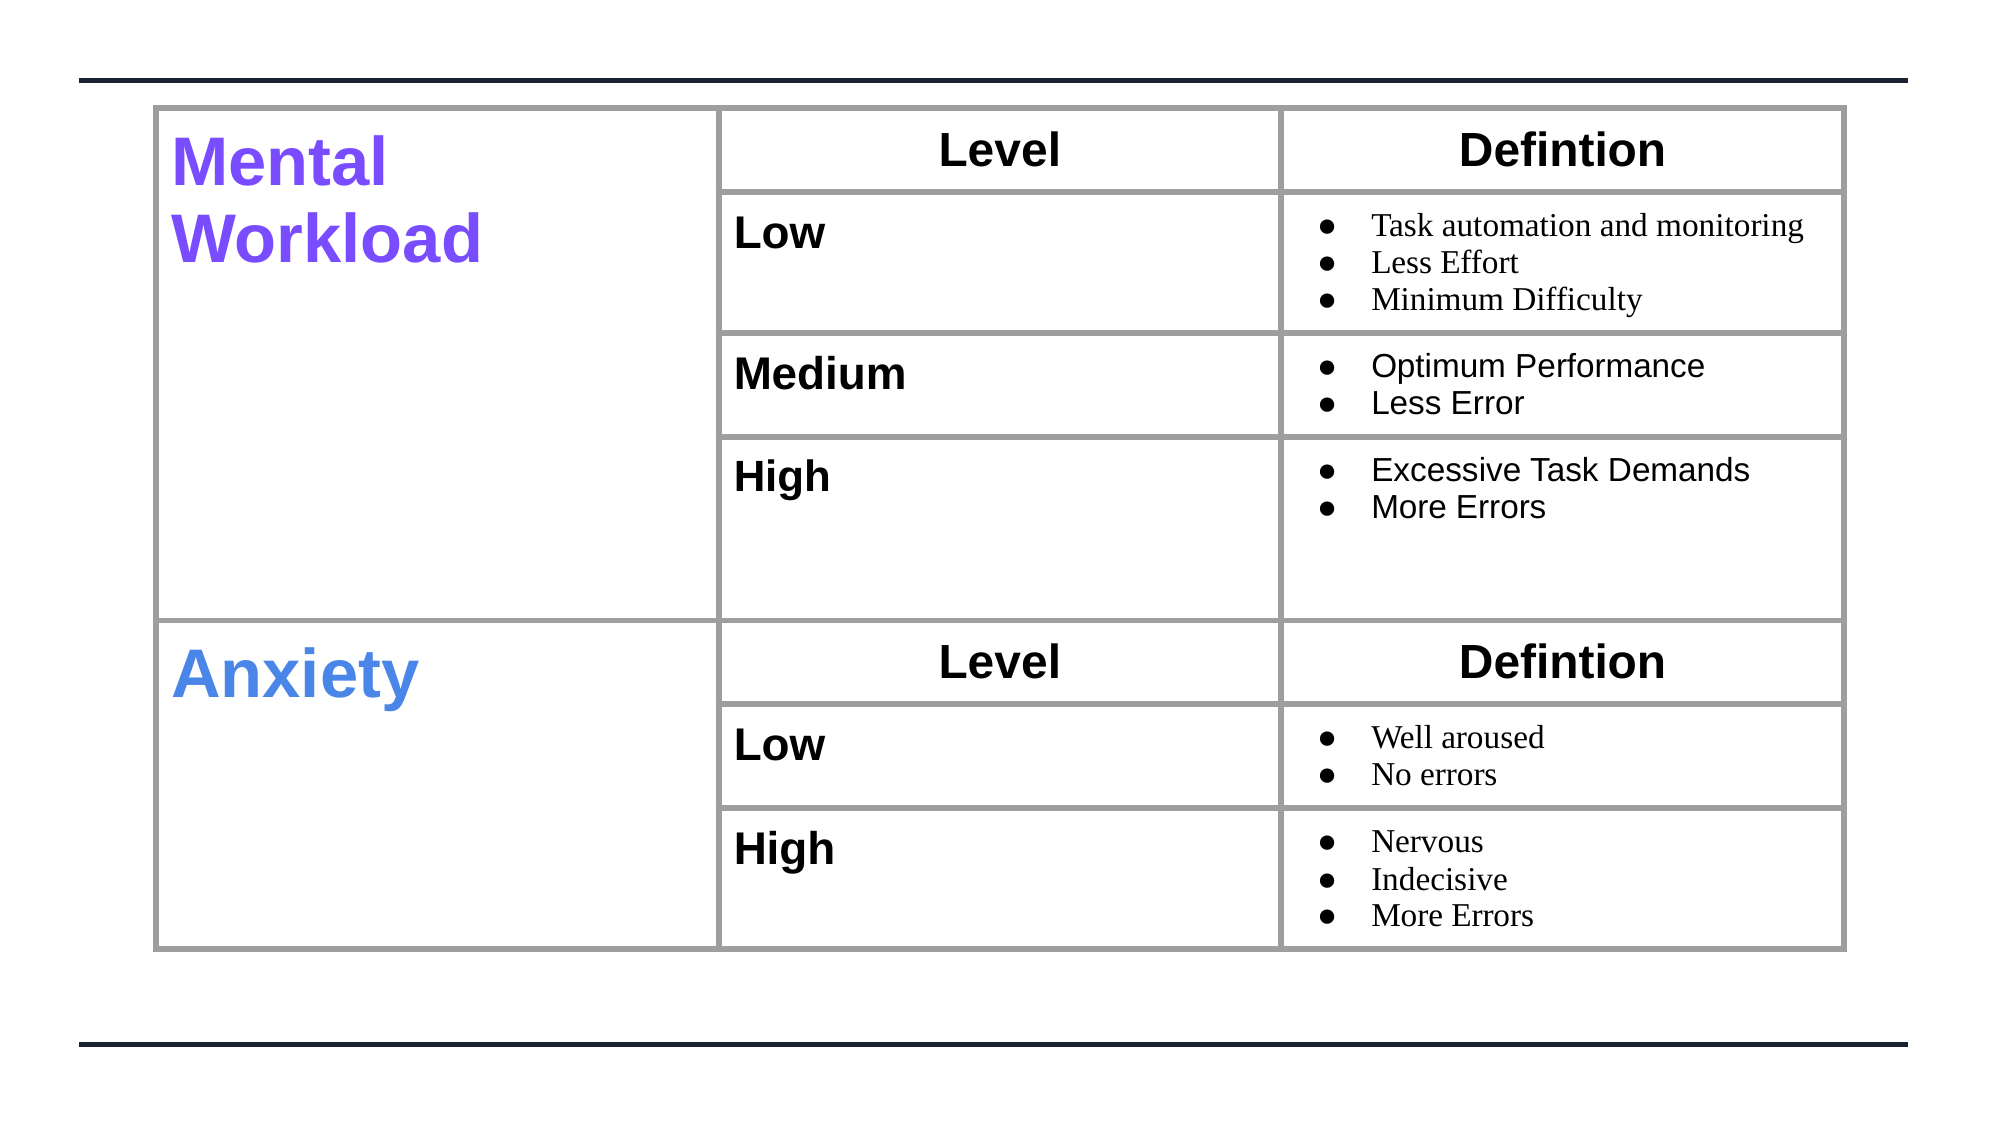

| Mental Workload | Level | Defintion |
| --- | --- | --- |
|  | Low | Task automation and monitoring Less Effort Minimum Difficulty |
|  | Medium | Optimum Performance Less Error |
|  | High | Excessive Task Demands More Errors |
| Anxiety | Level | Defintion |
| --- | --- | --- |
|  | Low | Well aroused No errors |
|  | High | Nervous Indecisive More Errors |